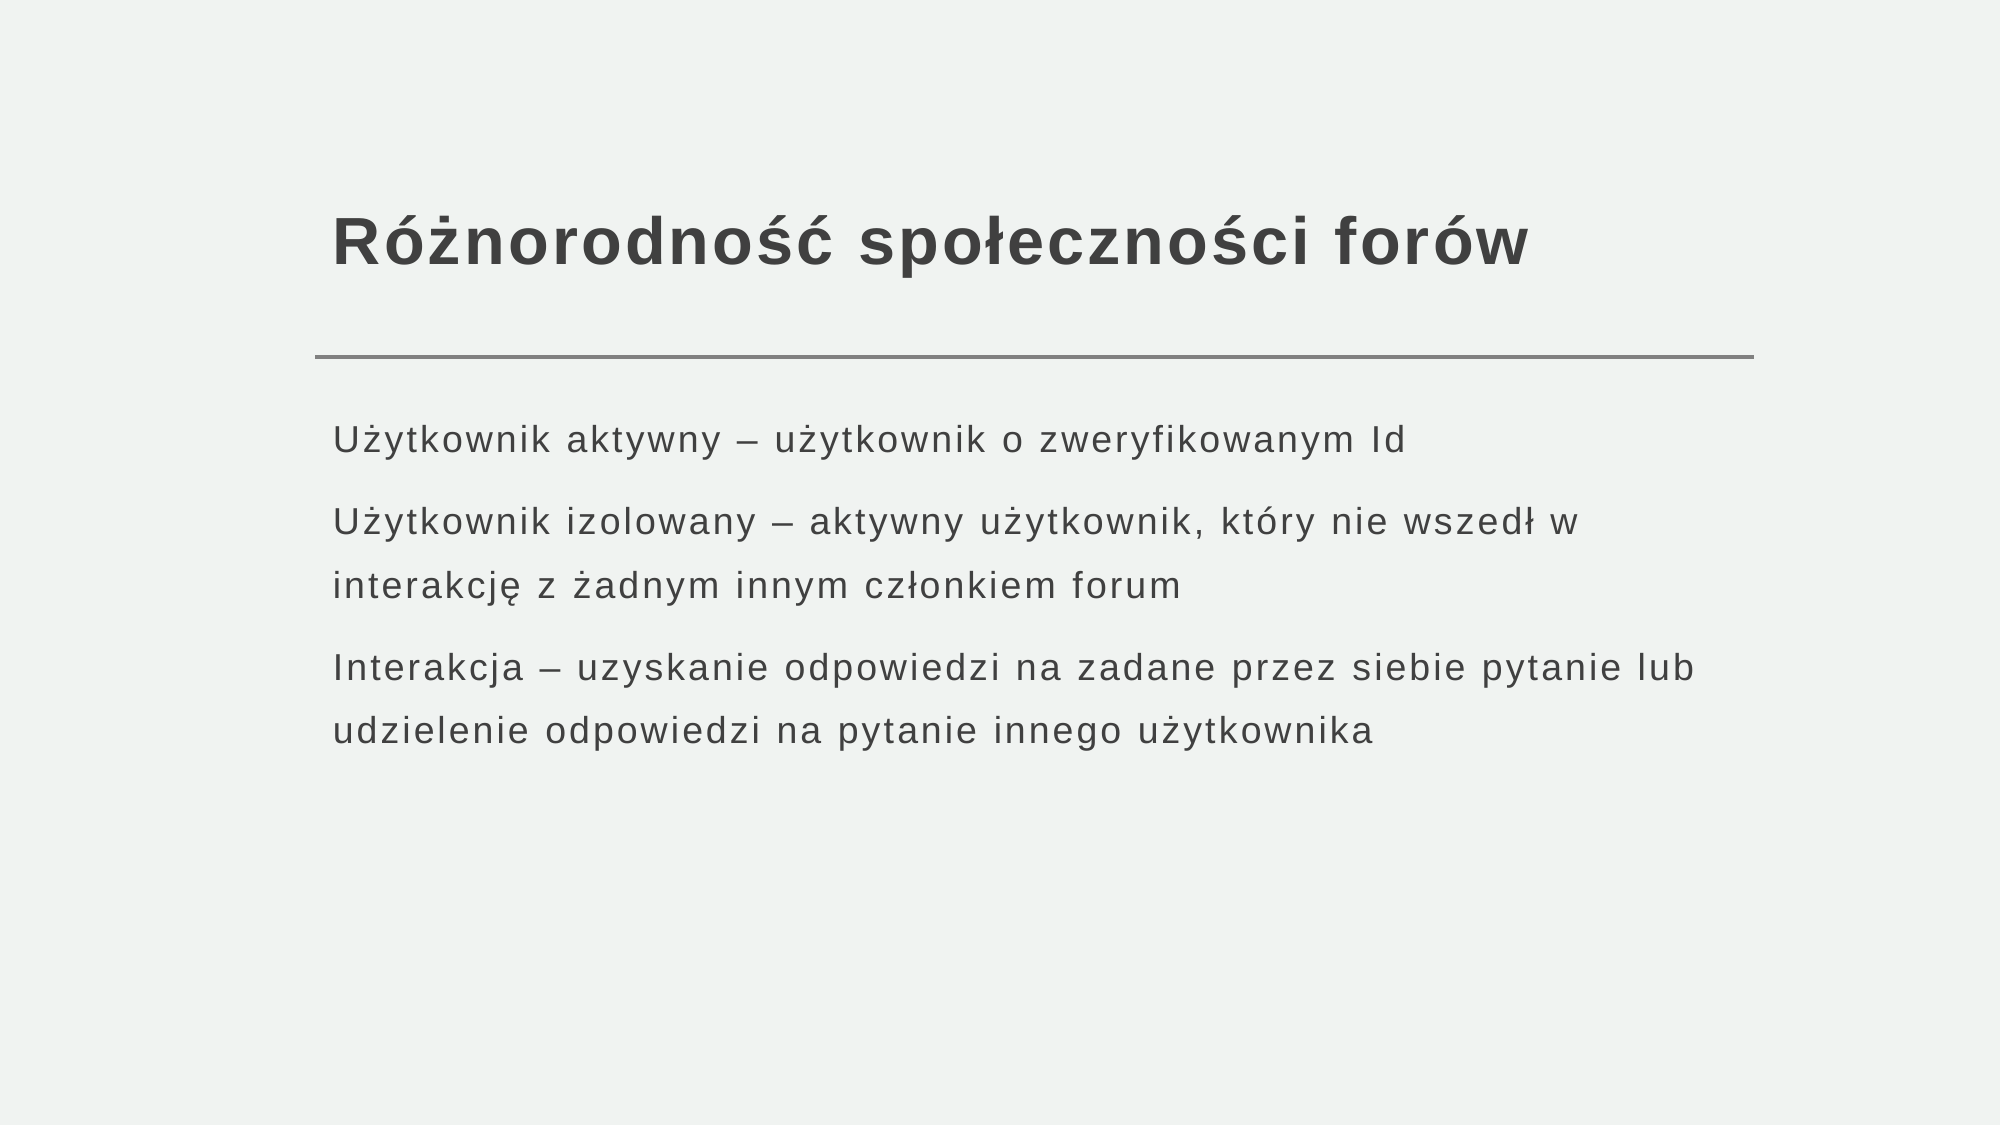

# Różnorodność społeczności forów
Użytkownik aktywny – użytkownik o zweryfikowanym Id
Użytkownik izolowany – aktywny użytkownik, który nie wszedł w interakcję z żadnym innym członkiem forum
Interakcja – uzyskanie odpowiedzi na zadane przez siebie pytanie lub udzielenie odpowiedzi na pytanie innego użytkownika